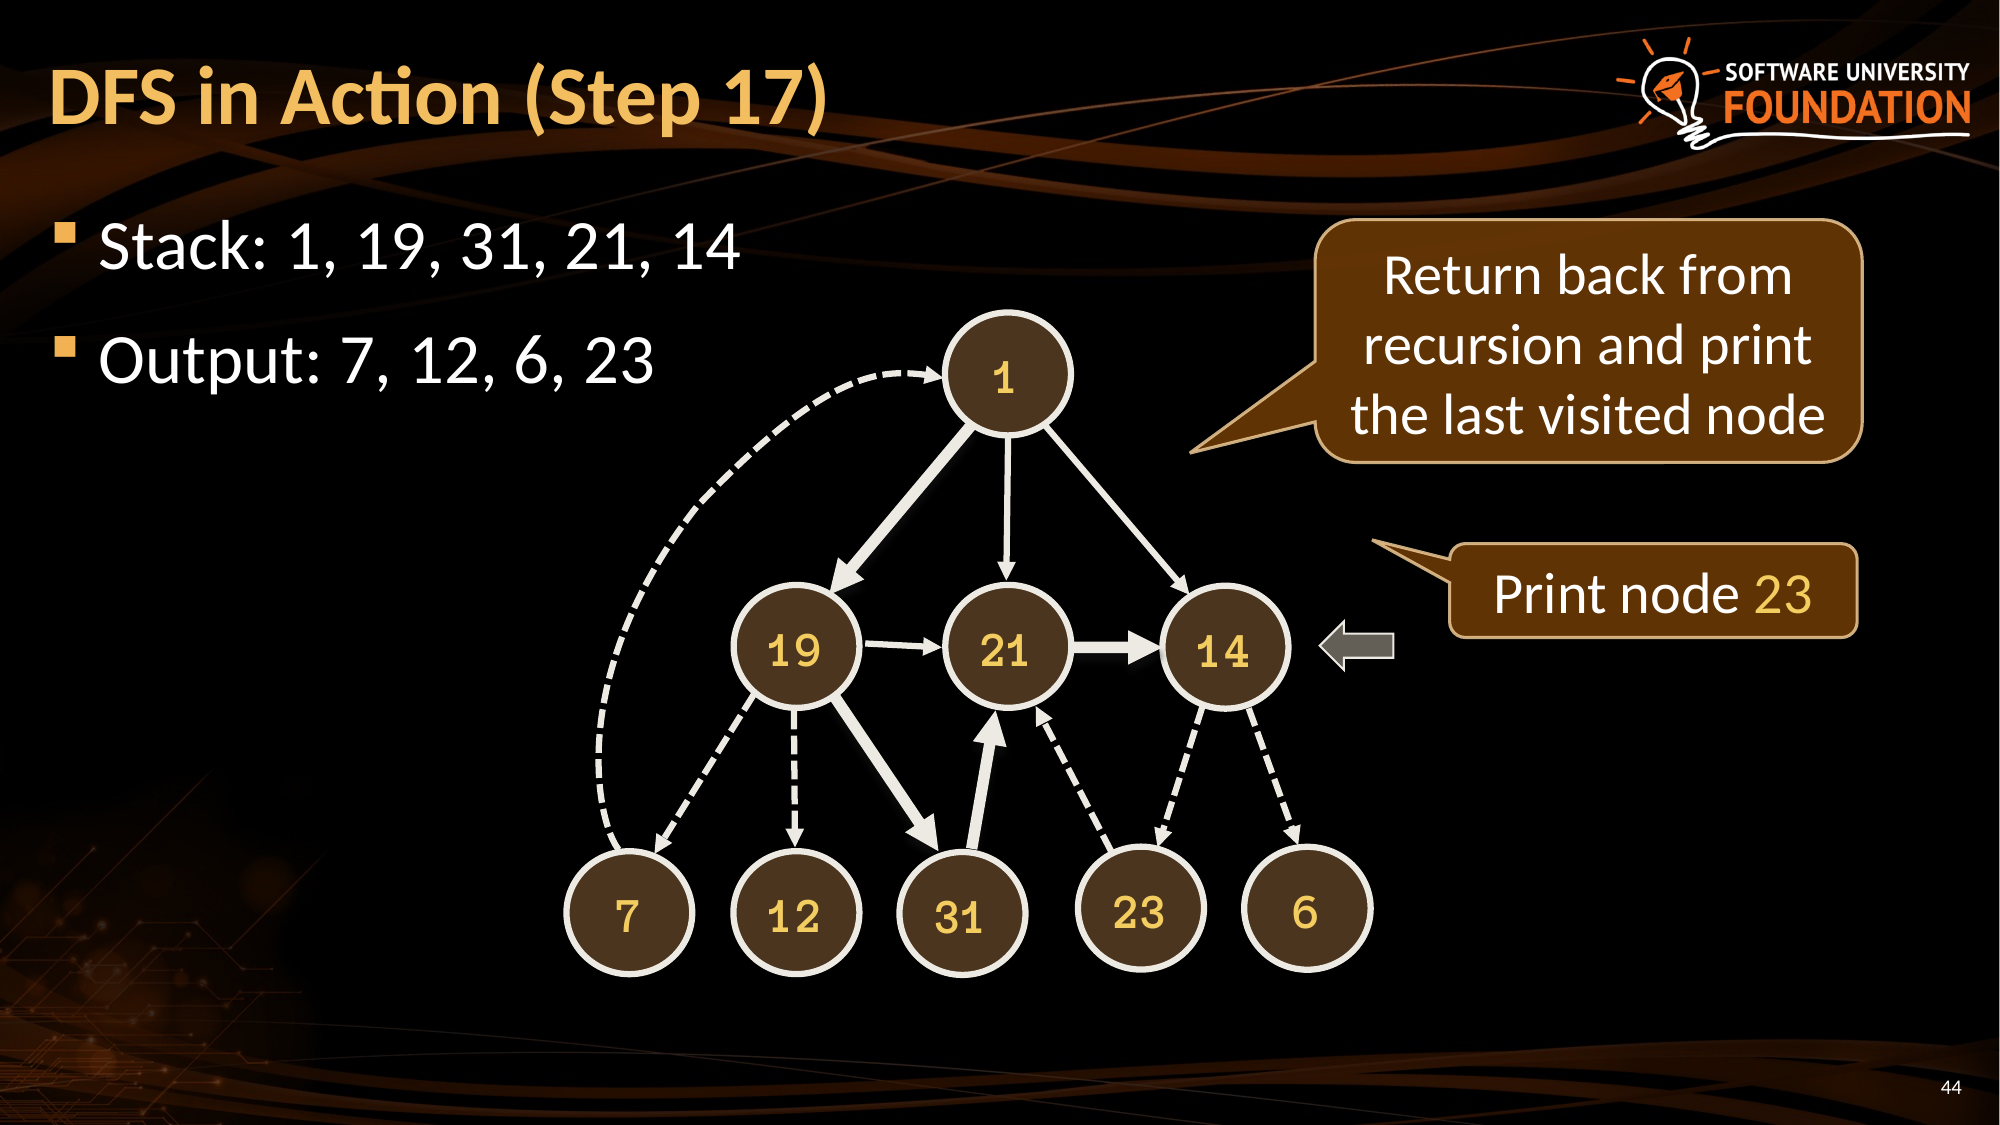

# DFS in Action (Step 17)
Stack: 1, 19, 31, 21, 14
Output: 7, 12, 6, 23
Return back from recursion and print the last visited node
1

21
19
14

23
6
12
7
31
Print node 23

44